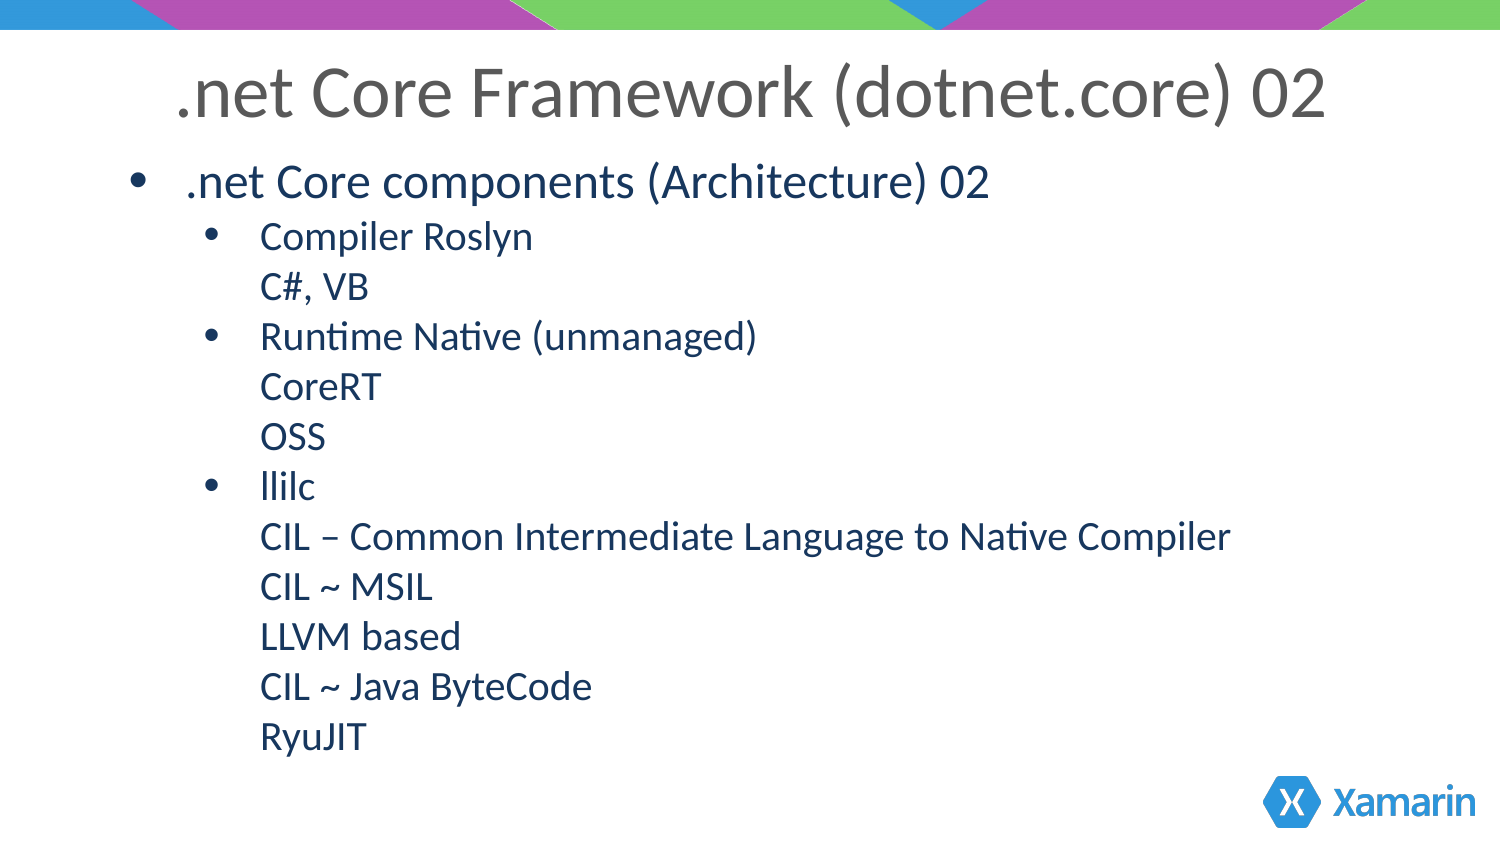

.net Core Framework (dotnet.core) 02
.net Core components (Architecture) 02
Compiler Roslyn
C#, VB
Runtime Native (unmanaged)
CoreRT
OSS
llilc
CIL – Common Intermediate Language to Native Compiler
CIL ~ MSIL
LLVM based
CIL ~ Java ByteCode
RyuJIT